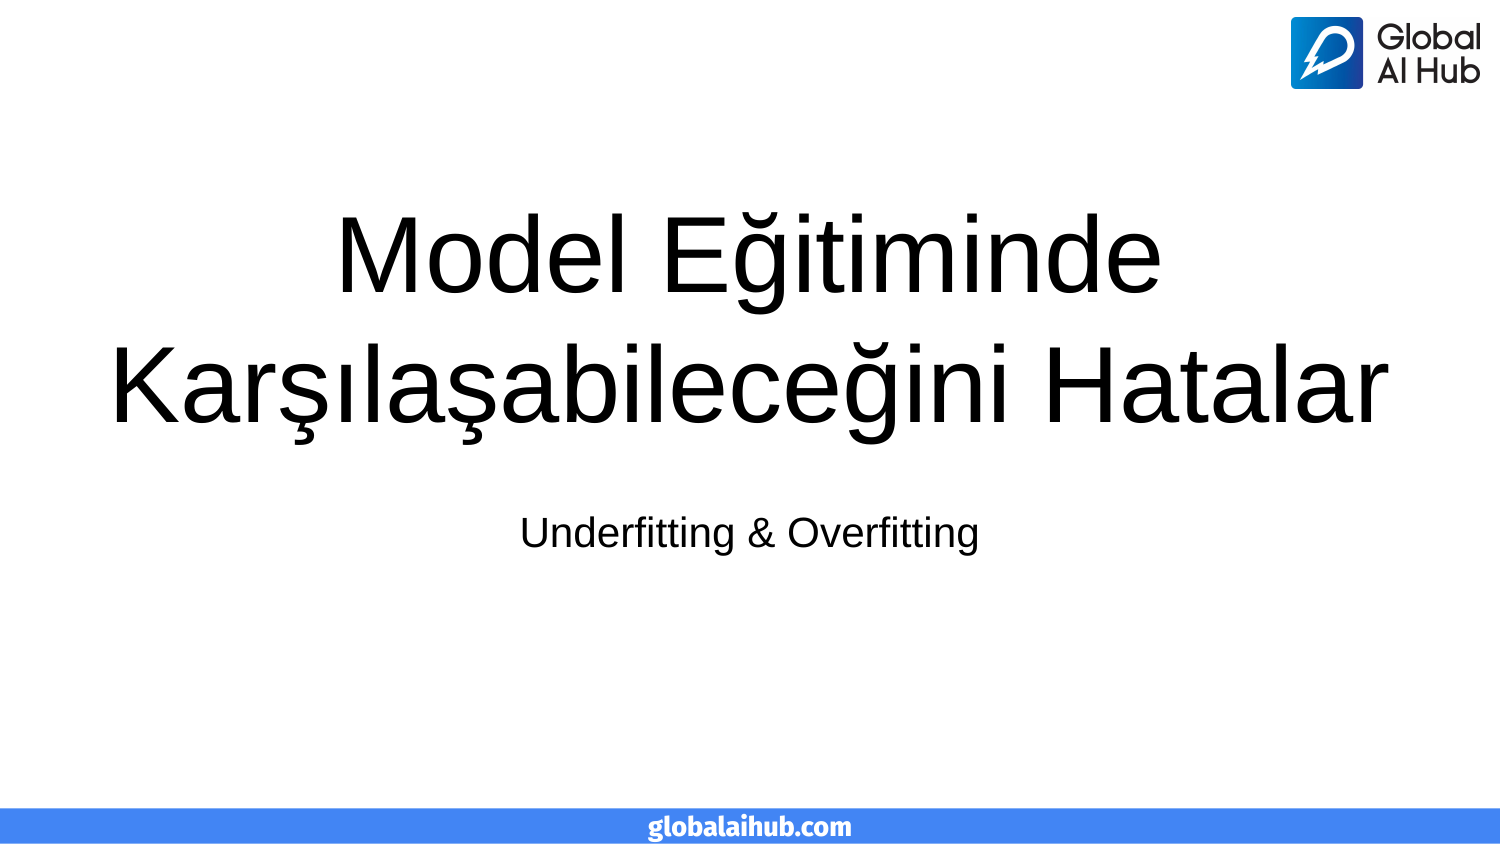

# Model Eğitiminde Karşılaşabileceğini Hatalar
Underfitting & Overfitting